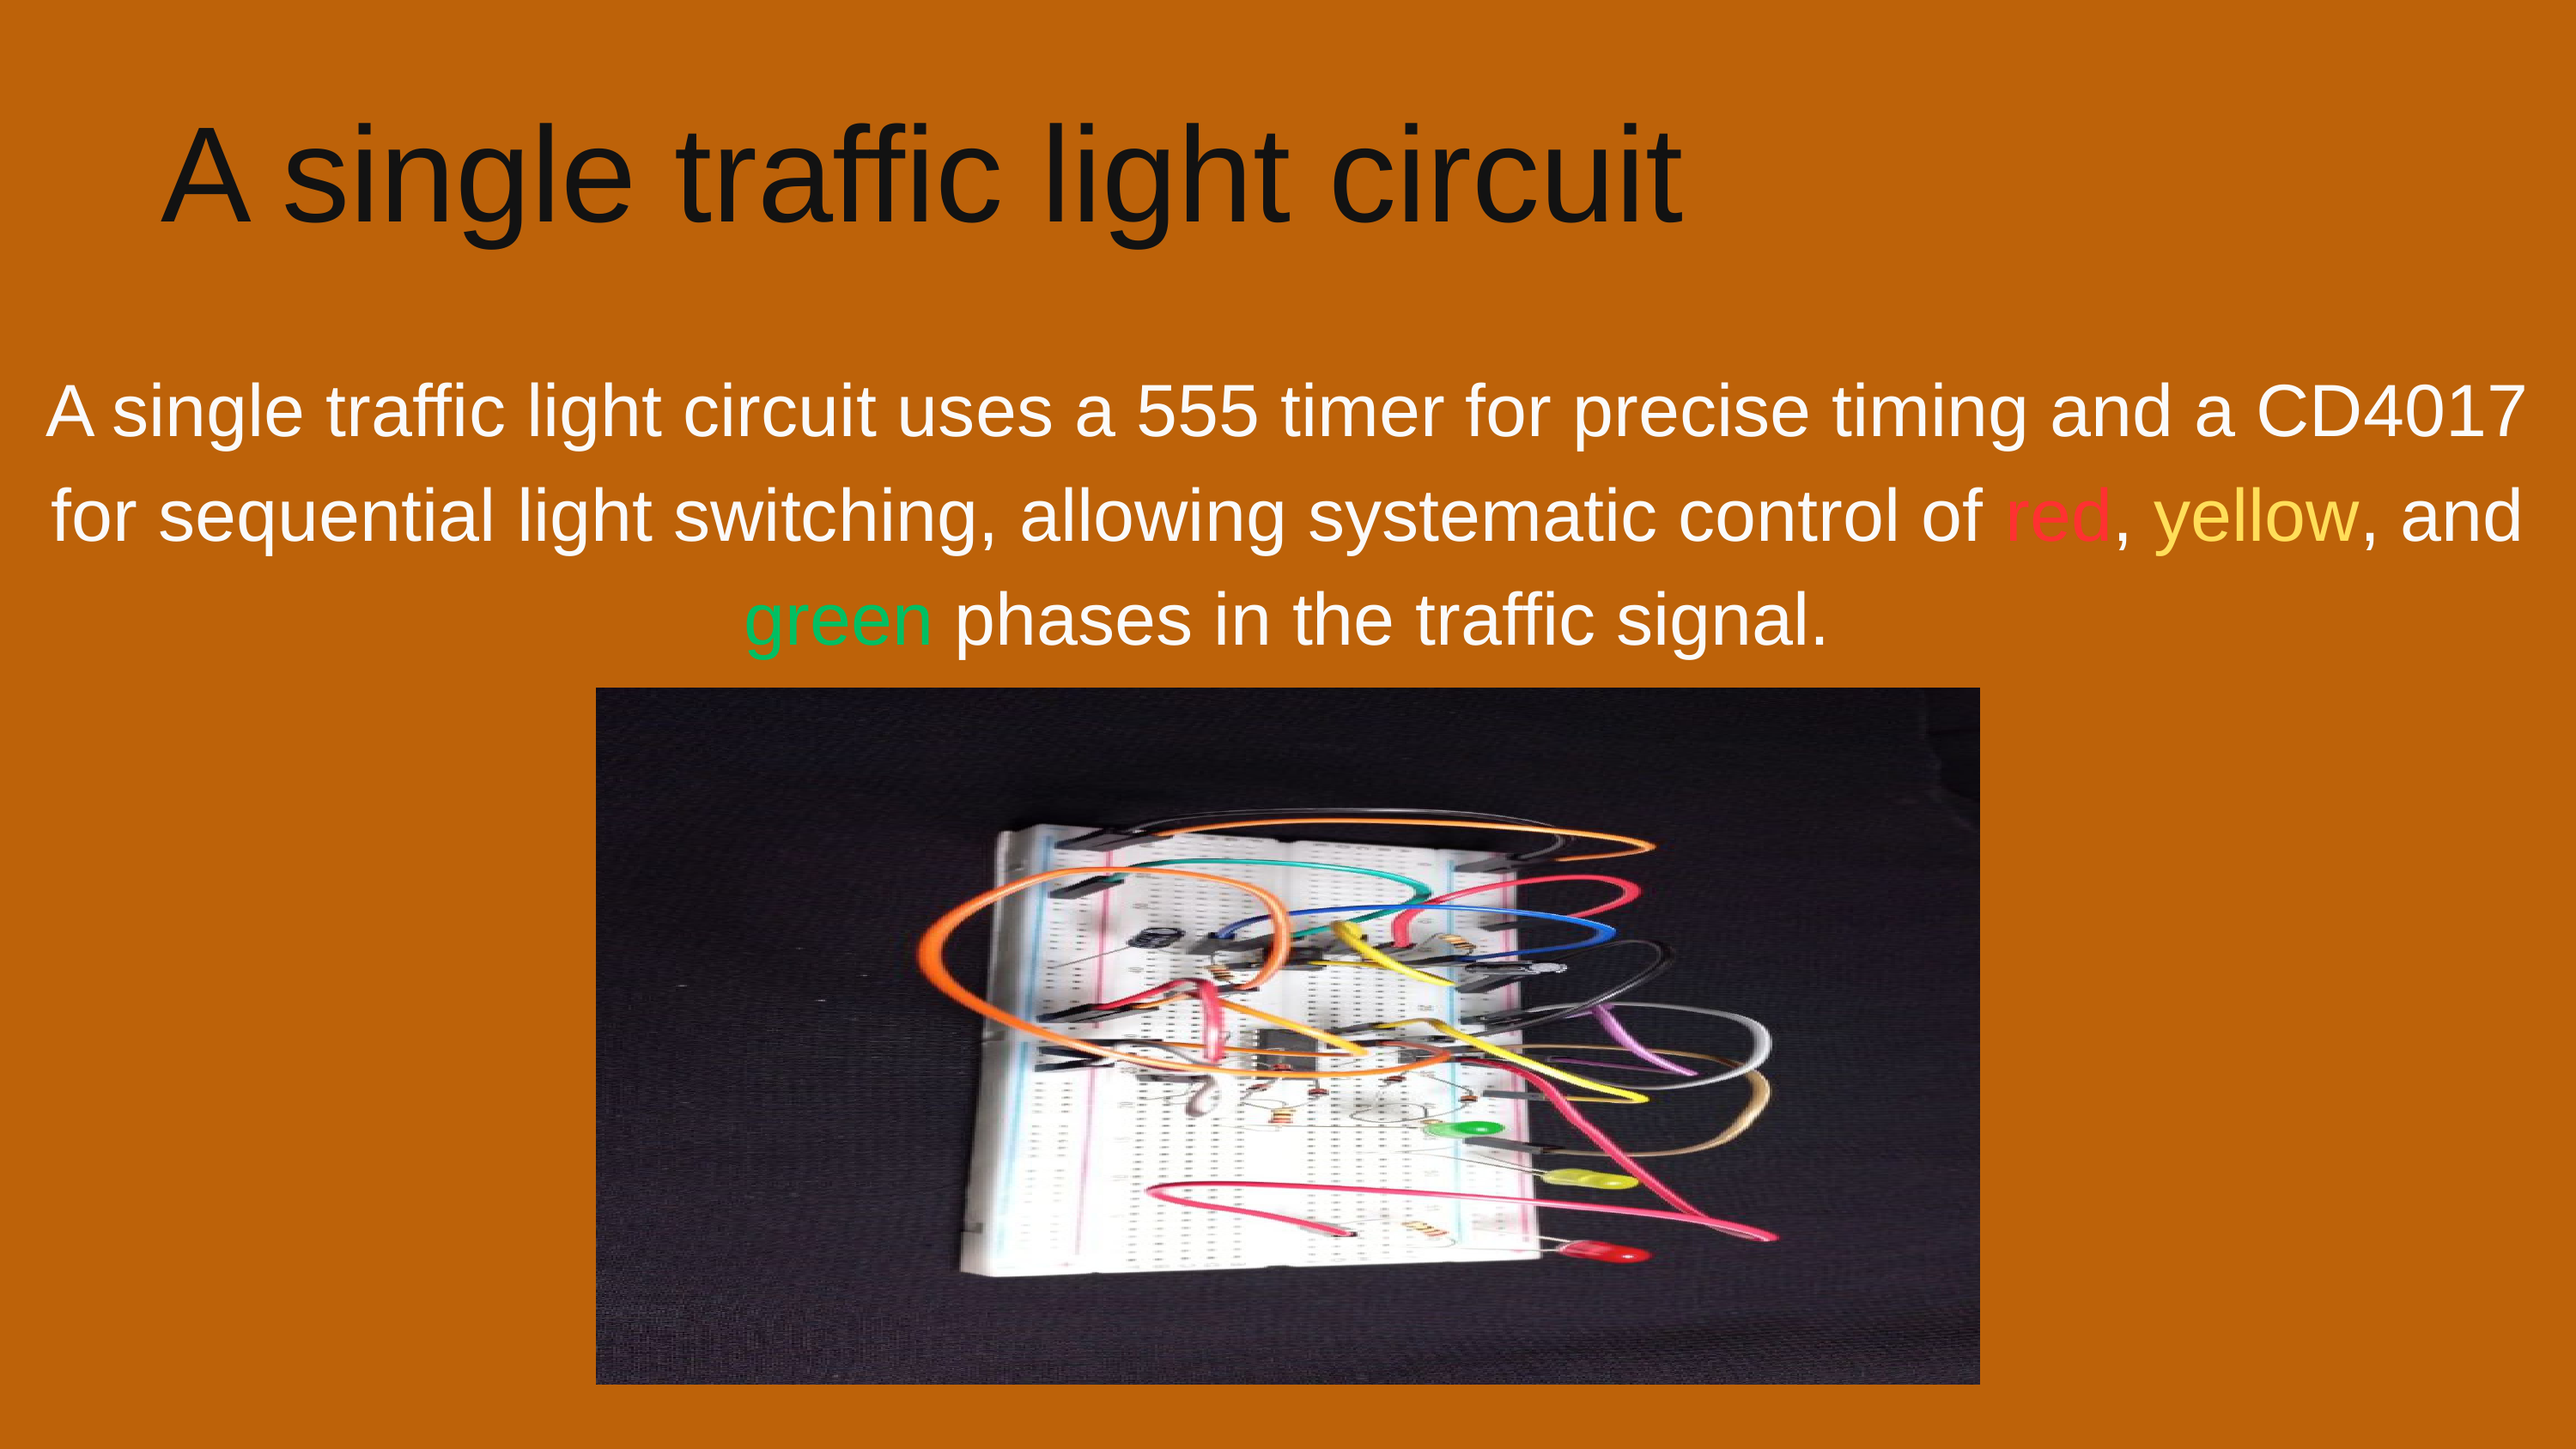

A single traffic light circuit

A single traffic light circuit uses a 555 timer for precise timing and a CD4017 for sequential light switching, allowing systematic control of red, yellow, and green phases in the traffic signal.